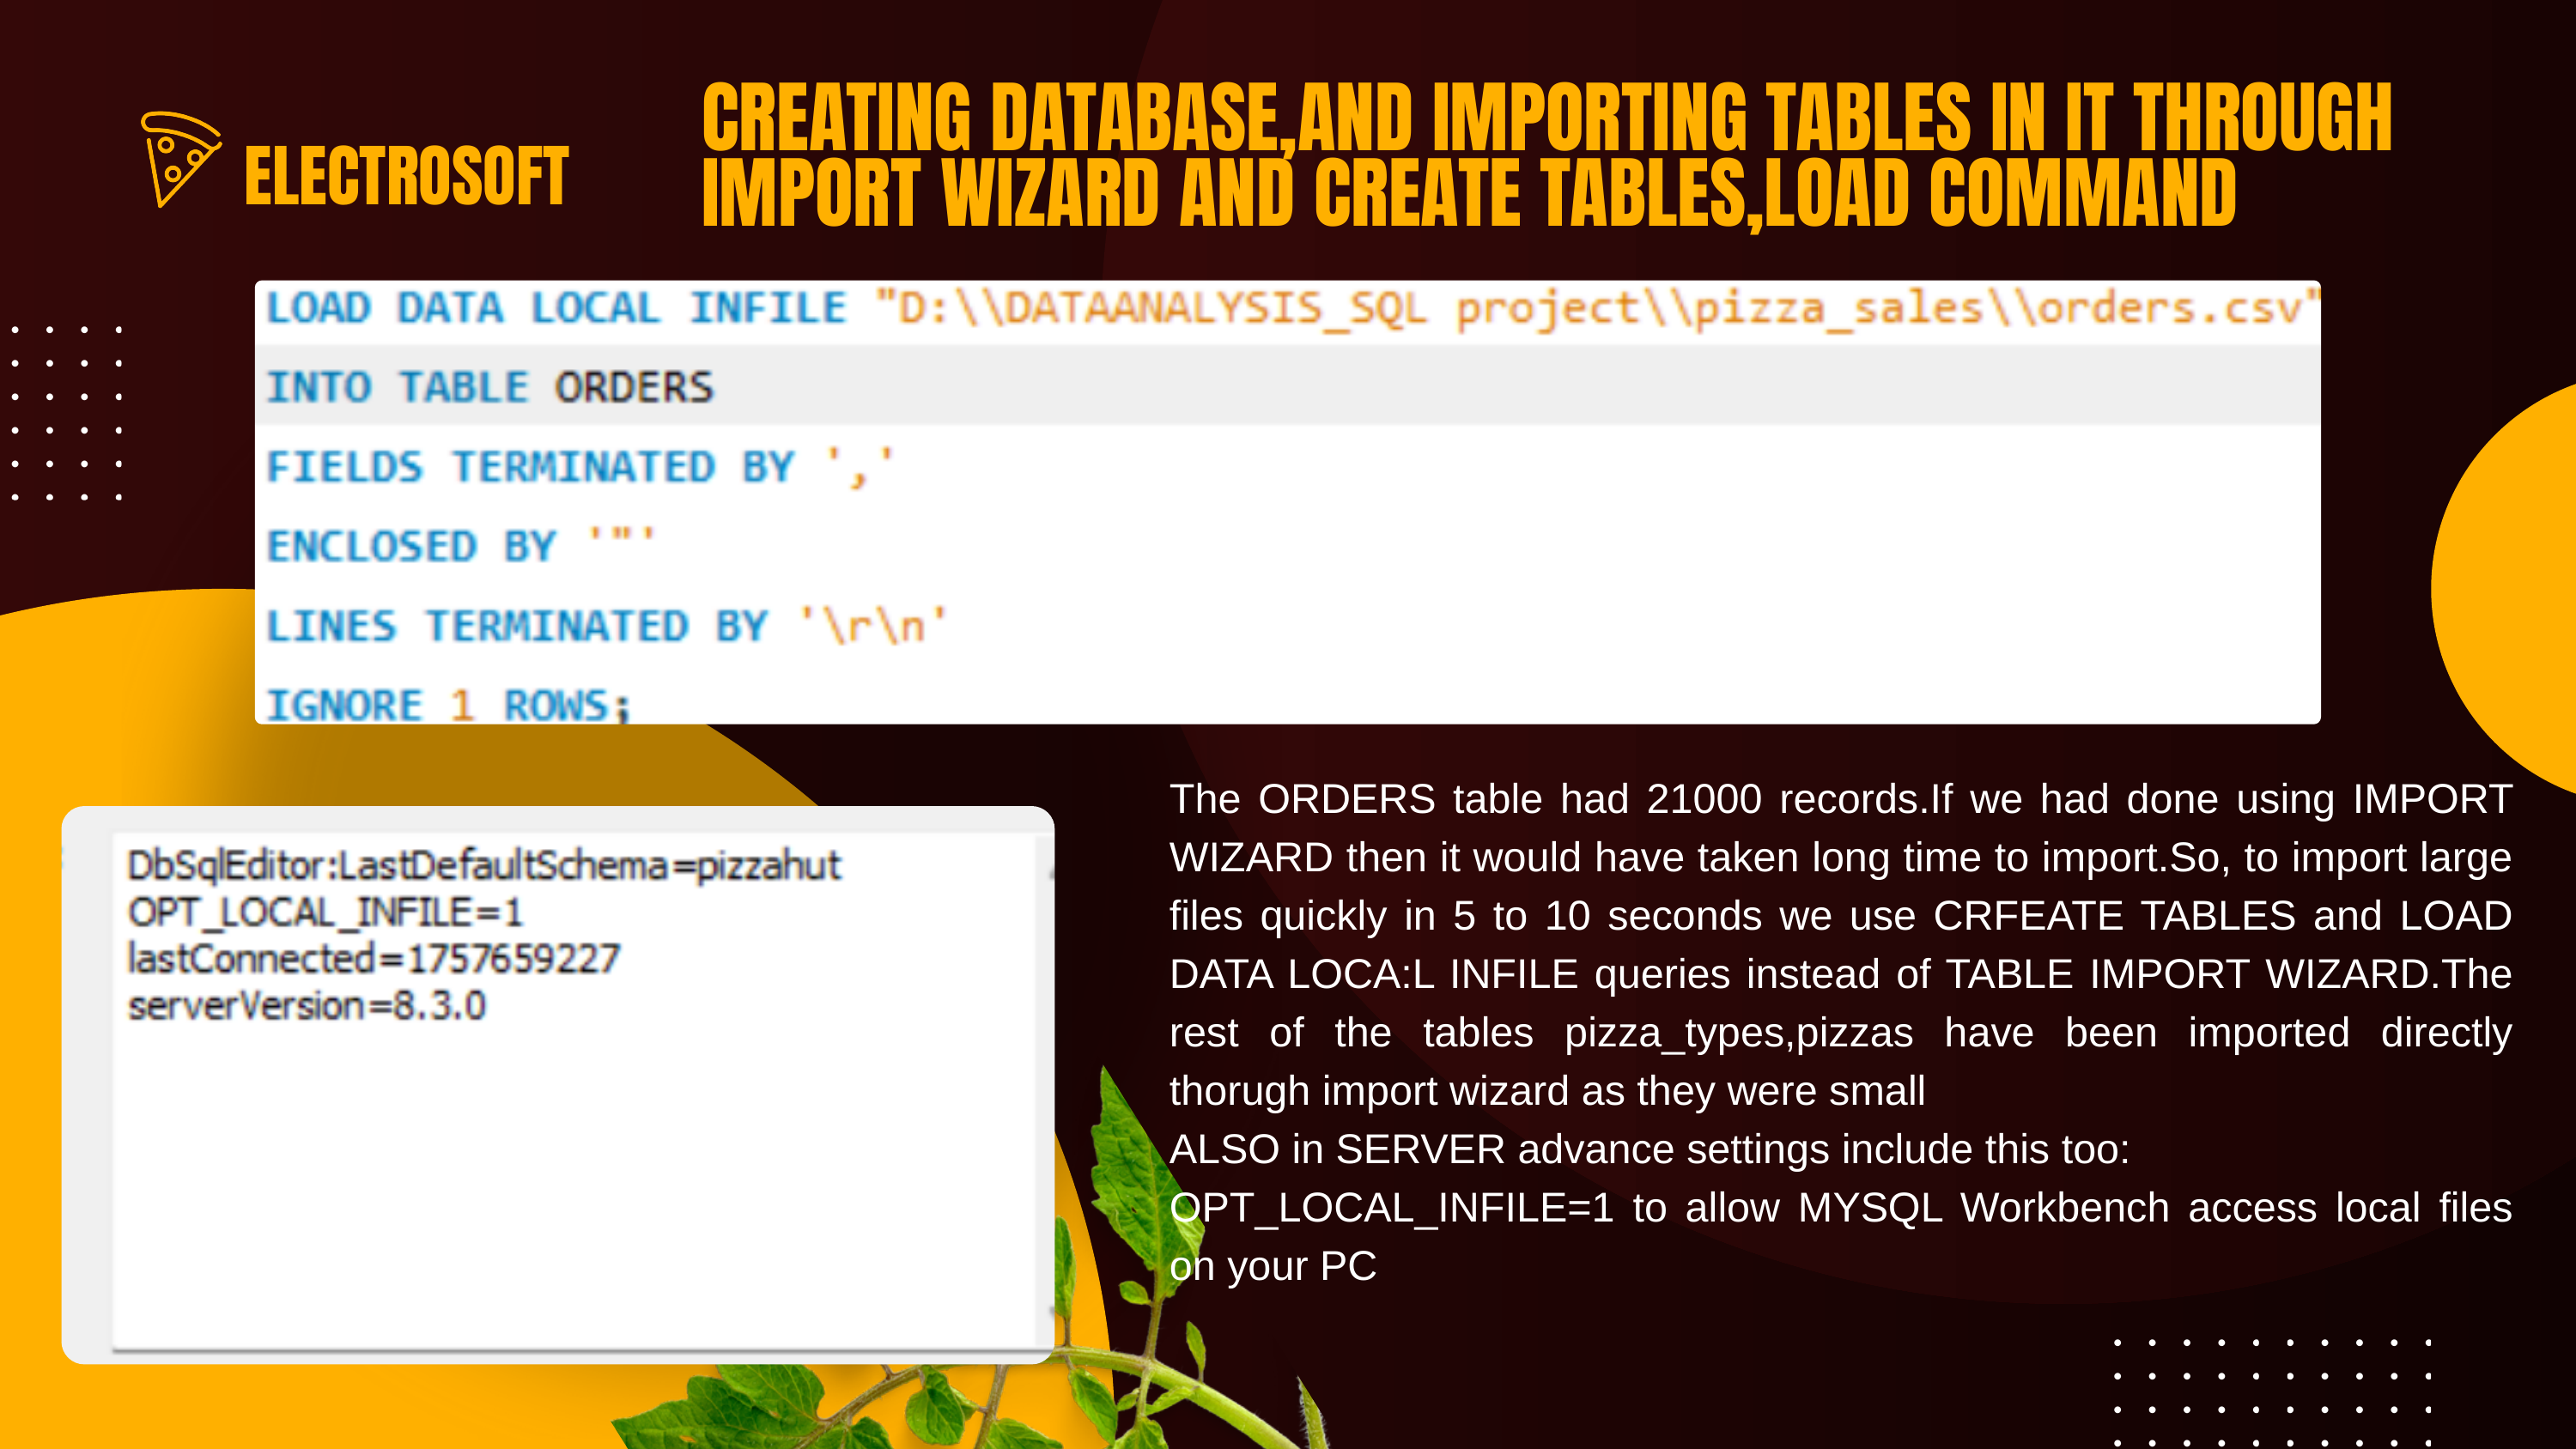

CREATING DATABASE,AND IMPORTING TABLES IN IT THROUGH IMPORT WIZARD AND CREATE TABLES,LOAD COMMAND

ELECTROSOFT

The ORDERS table had 21000 records.If we had done using IMPORT WIZARD then it would have taken long time to import.So, to import large files quickly in 5 to 10 seconds we use CRFEATE TABLES and LOAD DATA LOCA:L INFILE queries instead of TABLE IMPORT WIZARD.The rest of the tables pizza_types,pizzas have been imported directly thorugh import wizard as they were small
ALSO in SERVER advance settings include this too:
OPT_LOCAL_INFILE=1 to allow MYSQL Workbench access local files on your PC